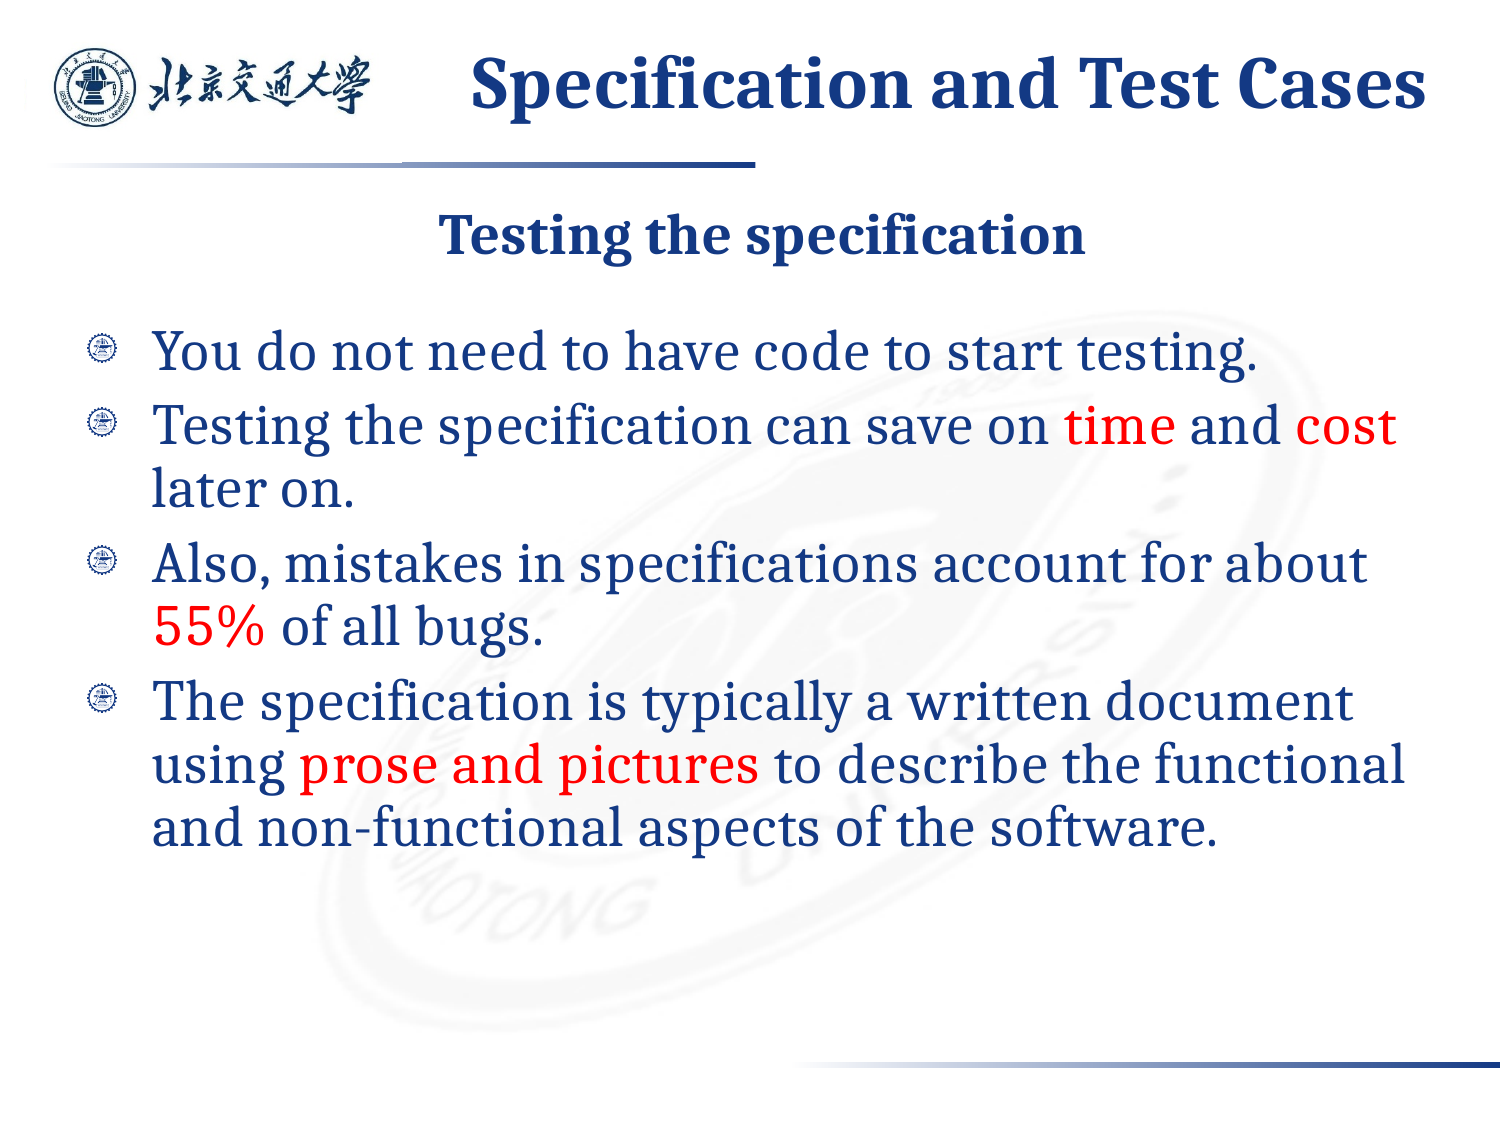

# Specification and Test Cases
Testing the specification
You do not need to have code to start testing.
Testing the specification can save on time and cost later on.
Also, mistakes in specifications account for about 55% of all bugs.
The specification is typically a written document using prose and pictures to describe the functional and non-functional aspects of the software.